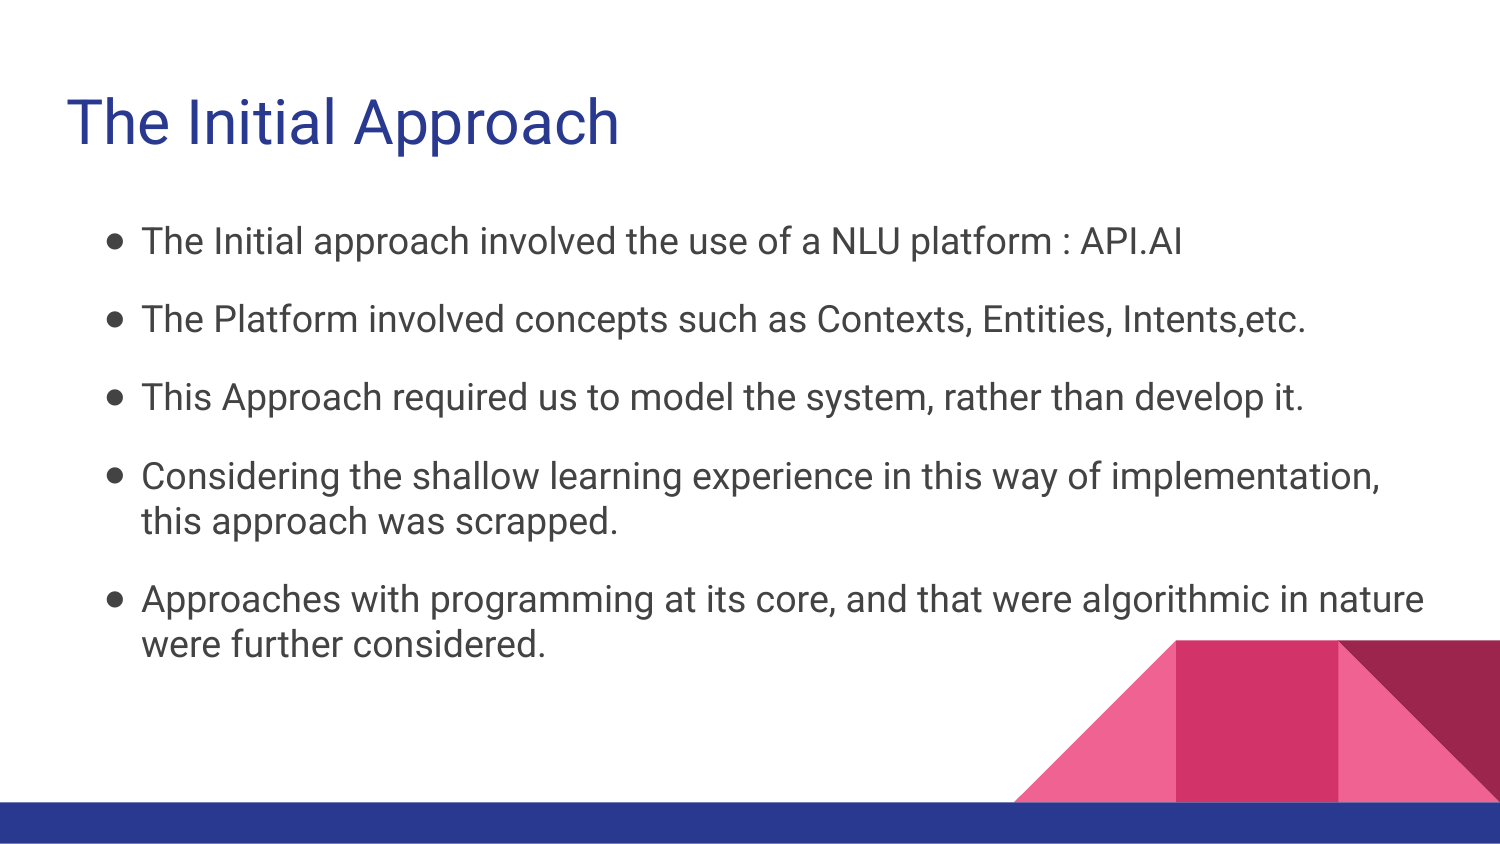

# The Initial Approach
The Initial approach involved the use of a NLU platform : API.AI
The Platform involved concepts such as Contexts, Entities, Intents,etc.
This Approach required us to model the system, rather than develop it.
Considering the shallow learning experience in this way of implementation, this approach was scrapped.
Approaches with programming at its core, and that were algorithmic in nature were further considered.